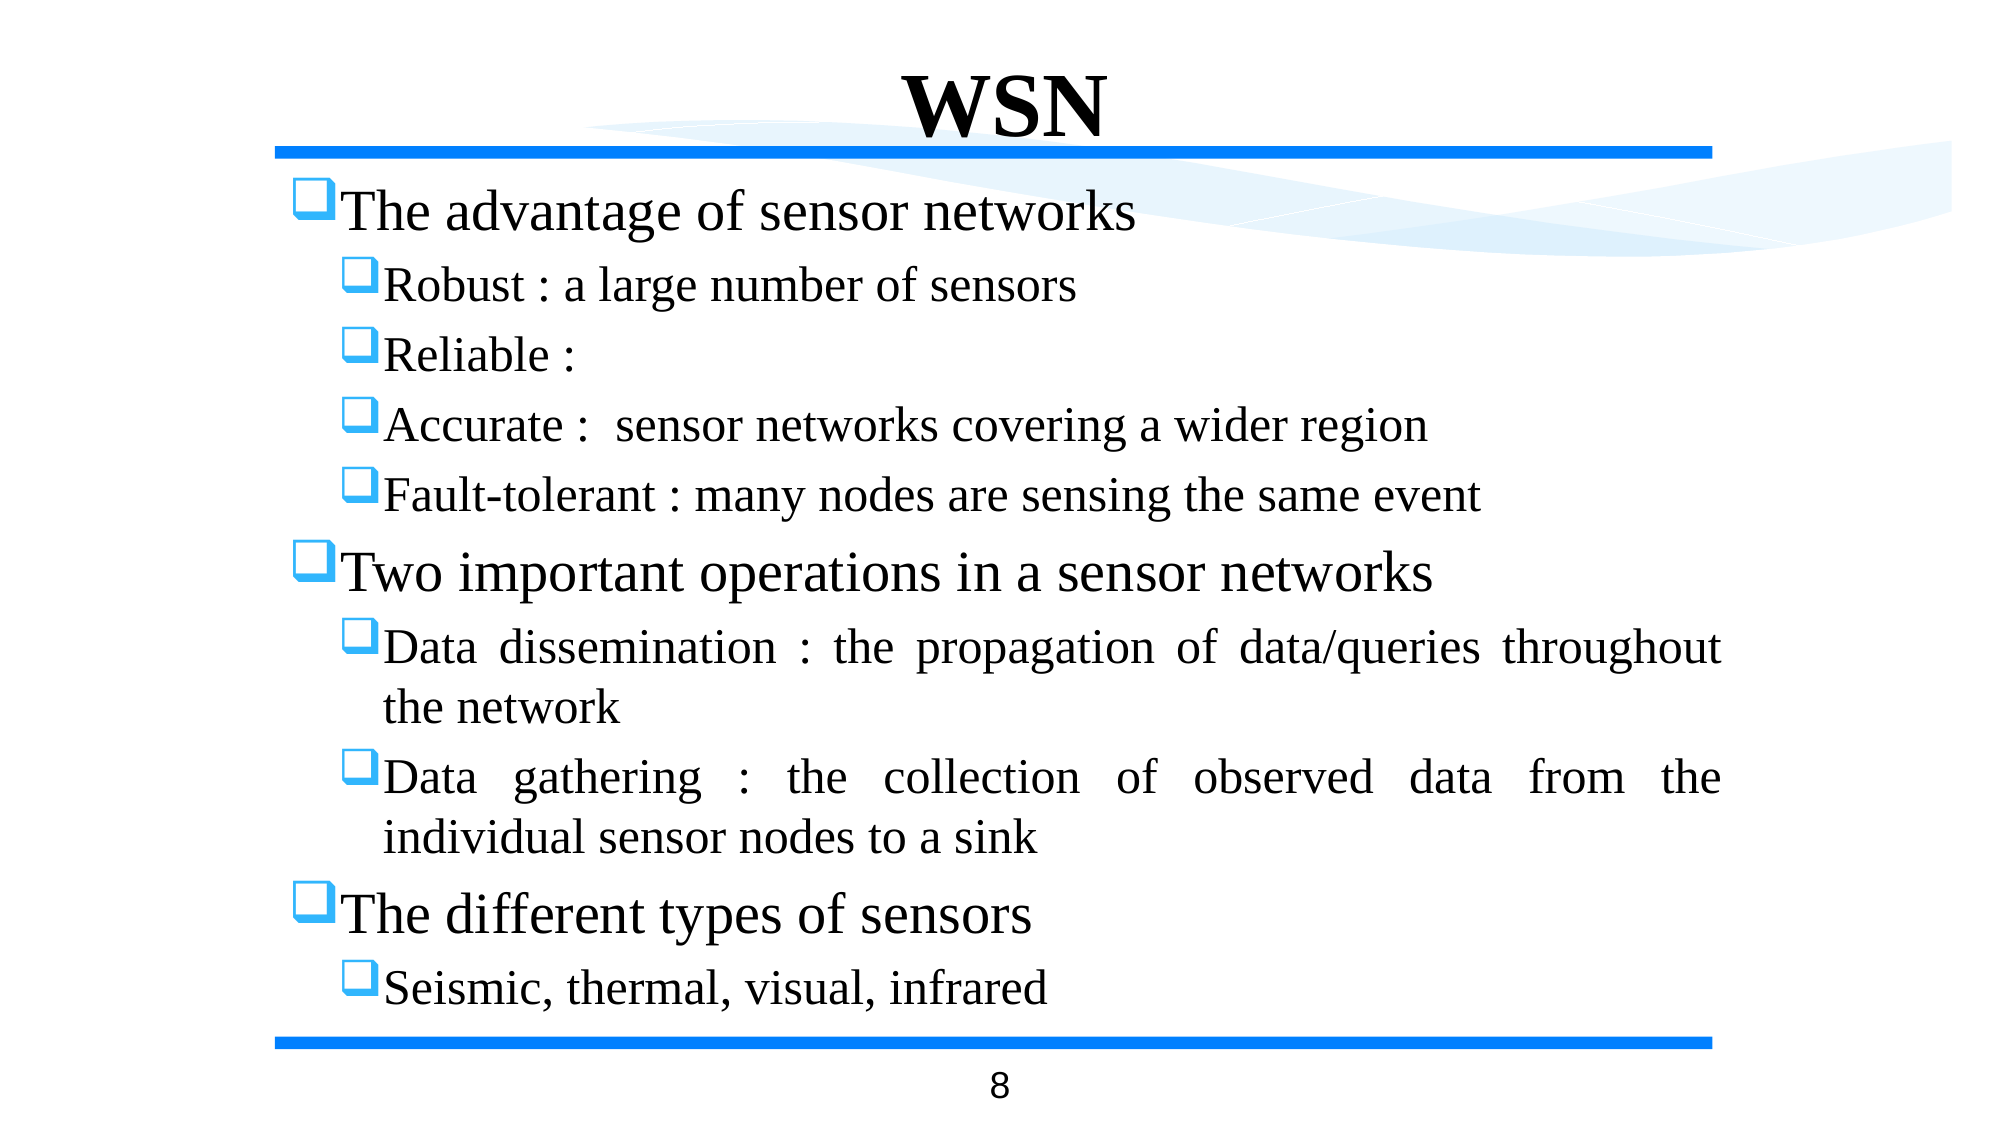

WSN

The advantage of sensor networks
Robust : a large number of sensors
Reliable :
Accurate :  sensor networks covering a wider region
Fault-tolerant : many nodes are sensing the same event
Two important operations in a sensor networks
Data dissemination : the propagation of data/queries throughout the network
Data gathering : the collection of observed data from the individual sensor nodes to a sink
The different types of sensors
Seismic, thermal, visual, infrared

8